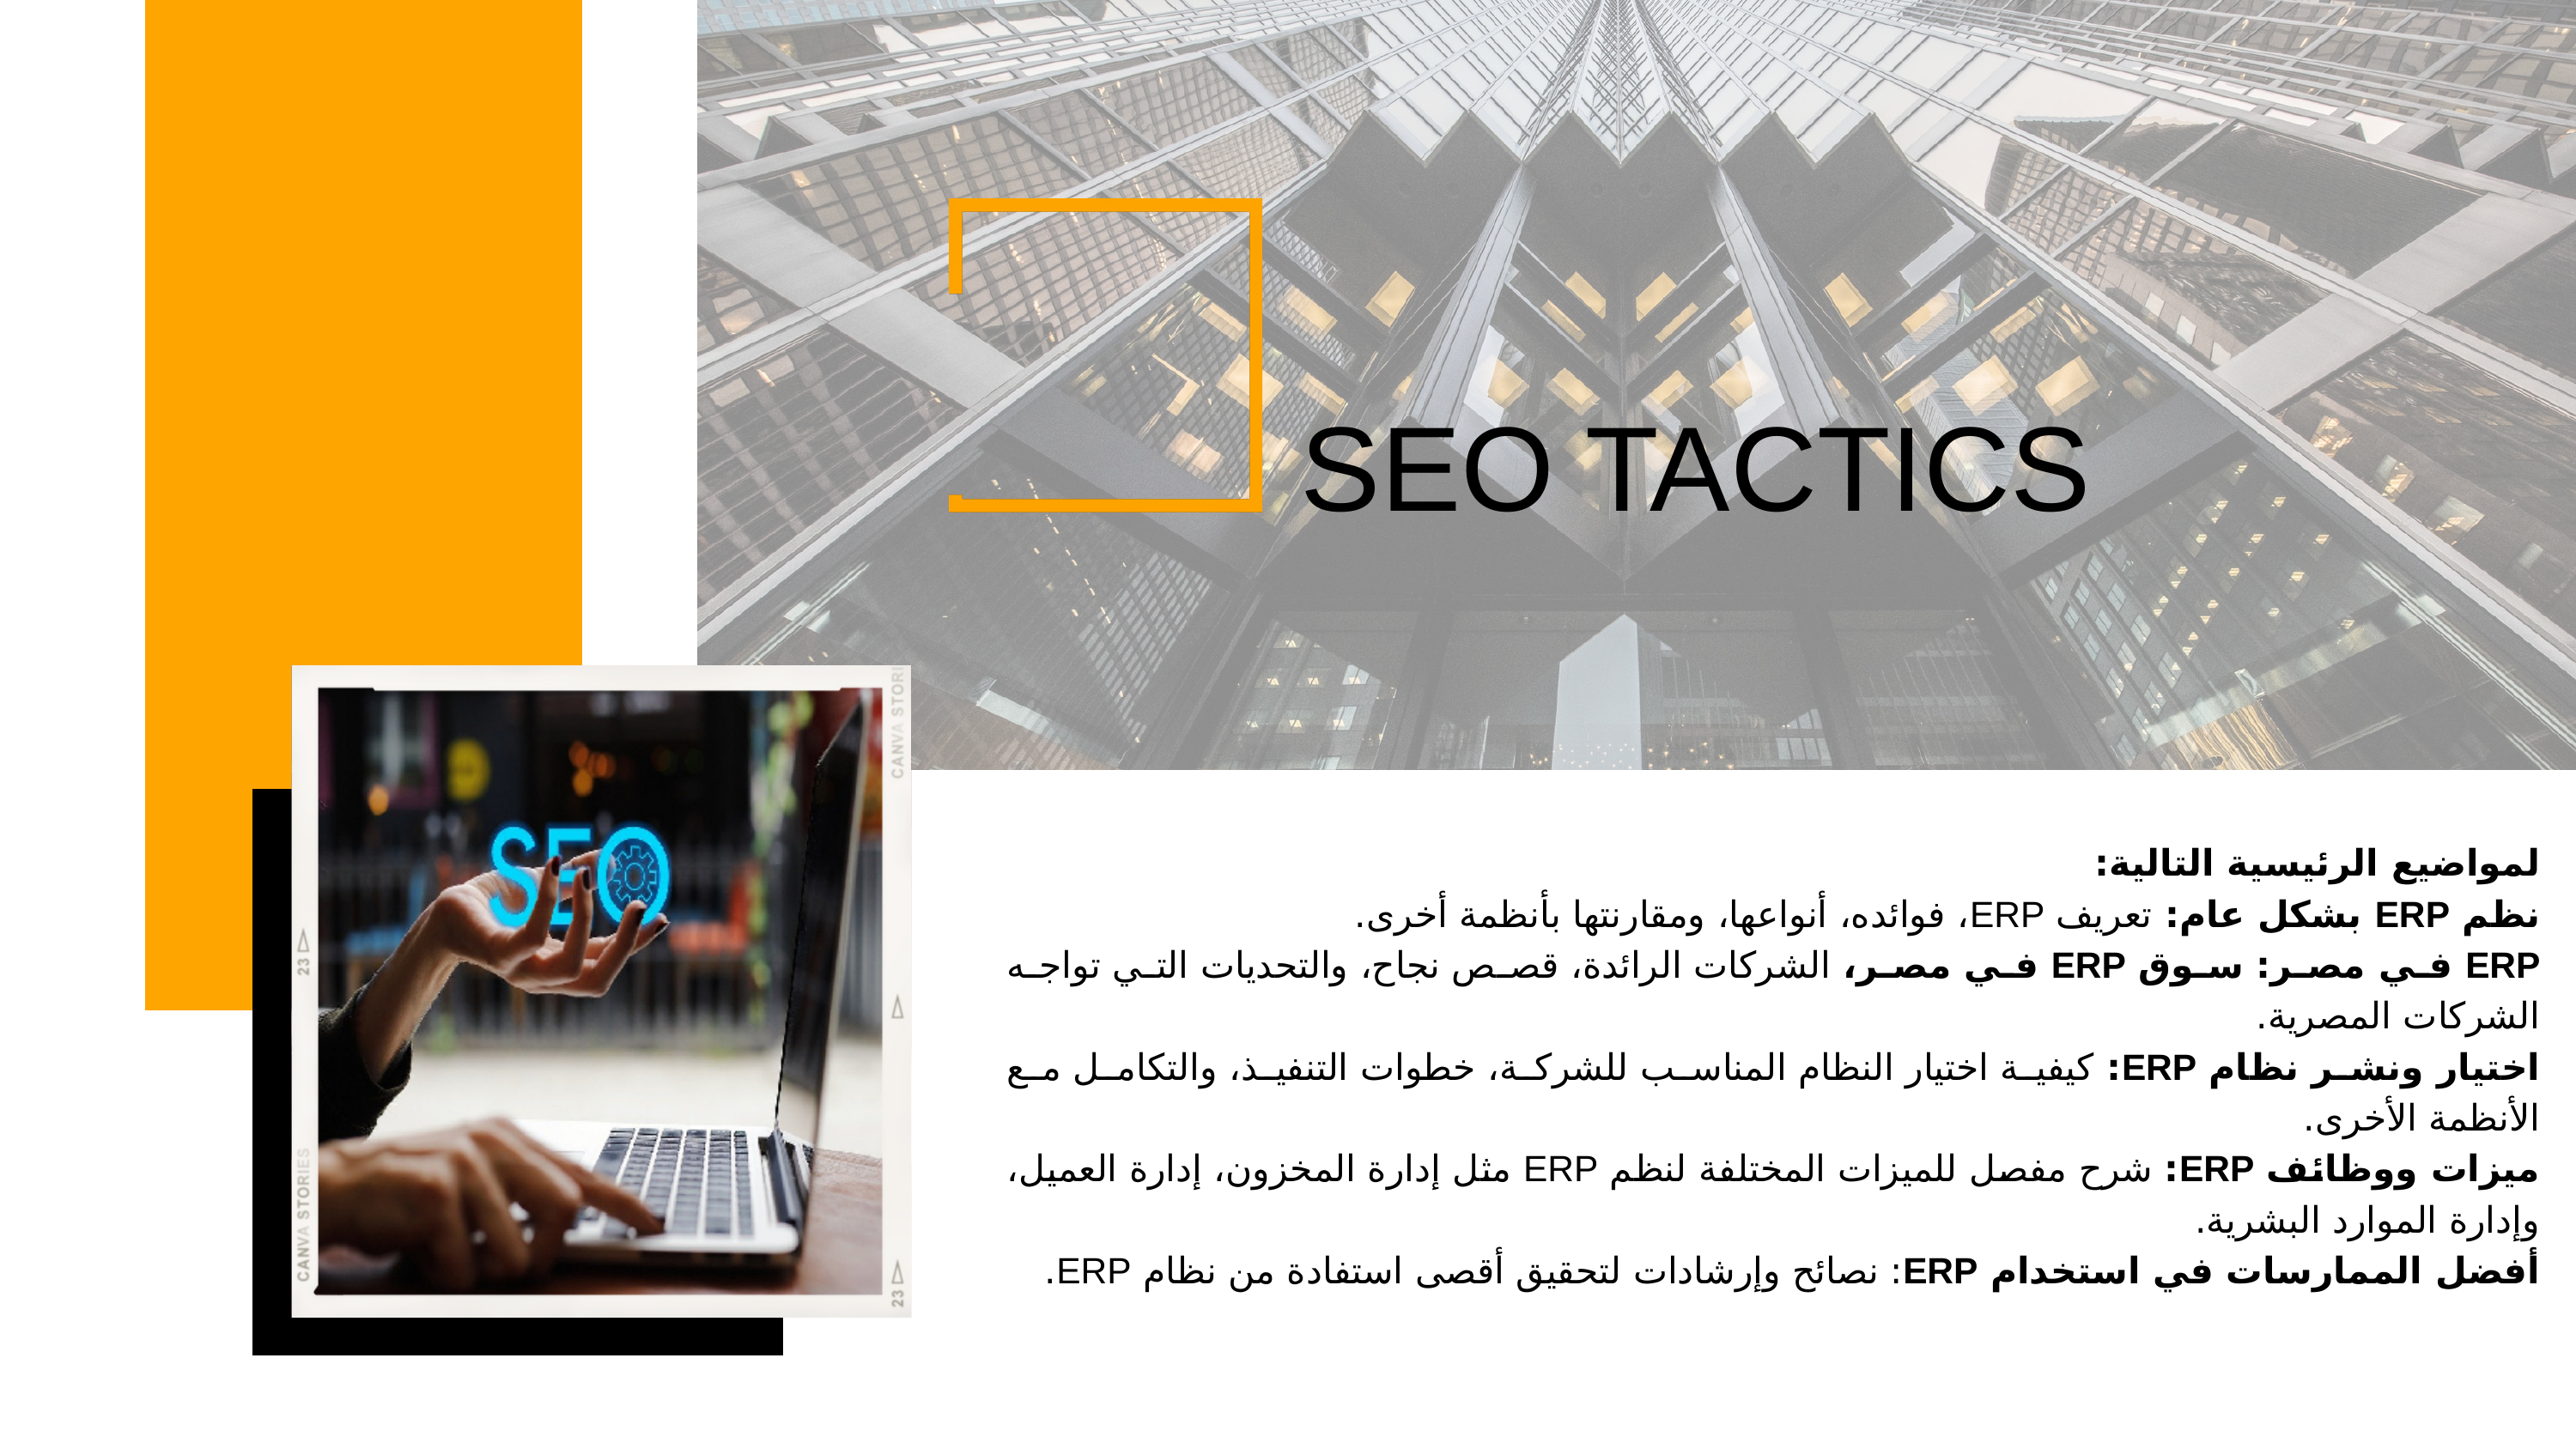

SEO TACTICS

لمواضيع الرئيسية التالية:
نظم ERP بشكل عام: تعريف ERP، فوائده، أنواعها، ومقارنتها بأنظمة أخرى.
ERP في مصر: سوق ERP في مصر، الشركات الرائدة، قصص نجاح، والتحديات التي تواجه الشركات المصرية.
اختيار ونشر نظام ERP: كيفية اختيار النظام المناسب للشركة، خطوات التنفيذ، والتكامل مع الأنظمة الأخرى.
ميزات ووظائف ERP: شرح مفصل للميزات المختلفة لنظم ERP مثل إدارة المخزون، إدارة العميل،
وإدارة الموارد البشرية.
أفضل الممارسات في استخدام ERP: نصائح وإرشادات لتحقيق أقصى استفادة من نظام ERP.